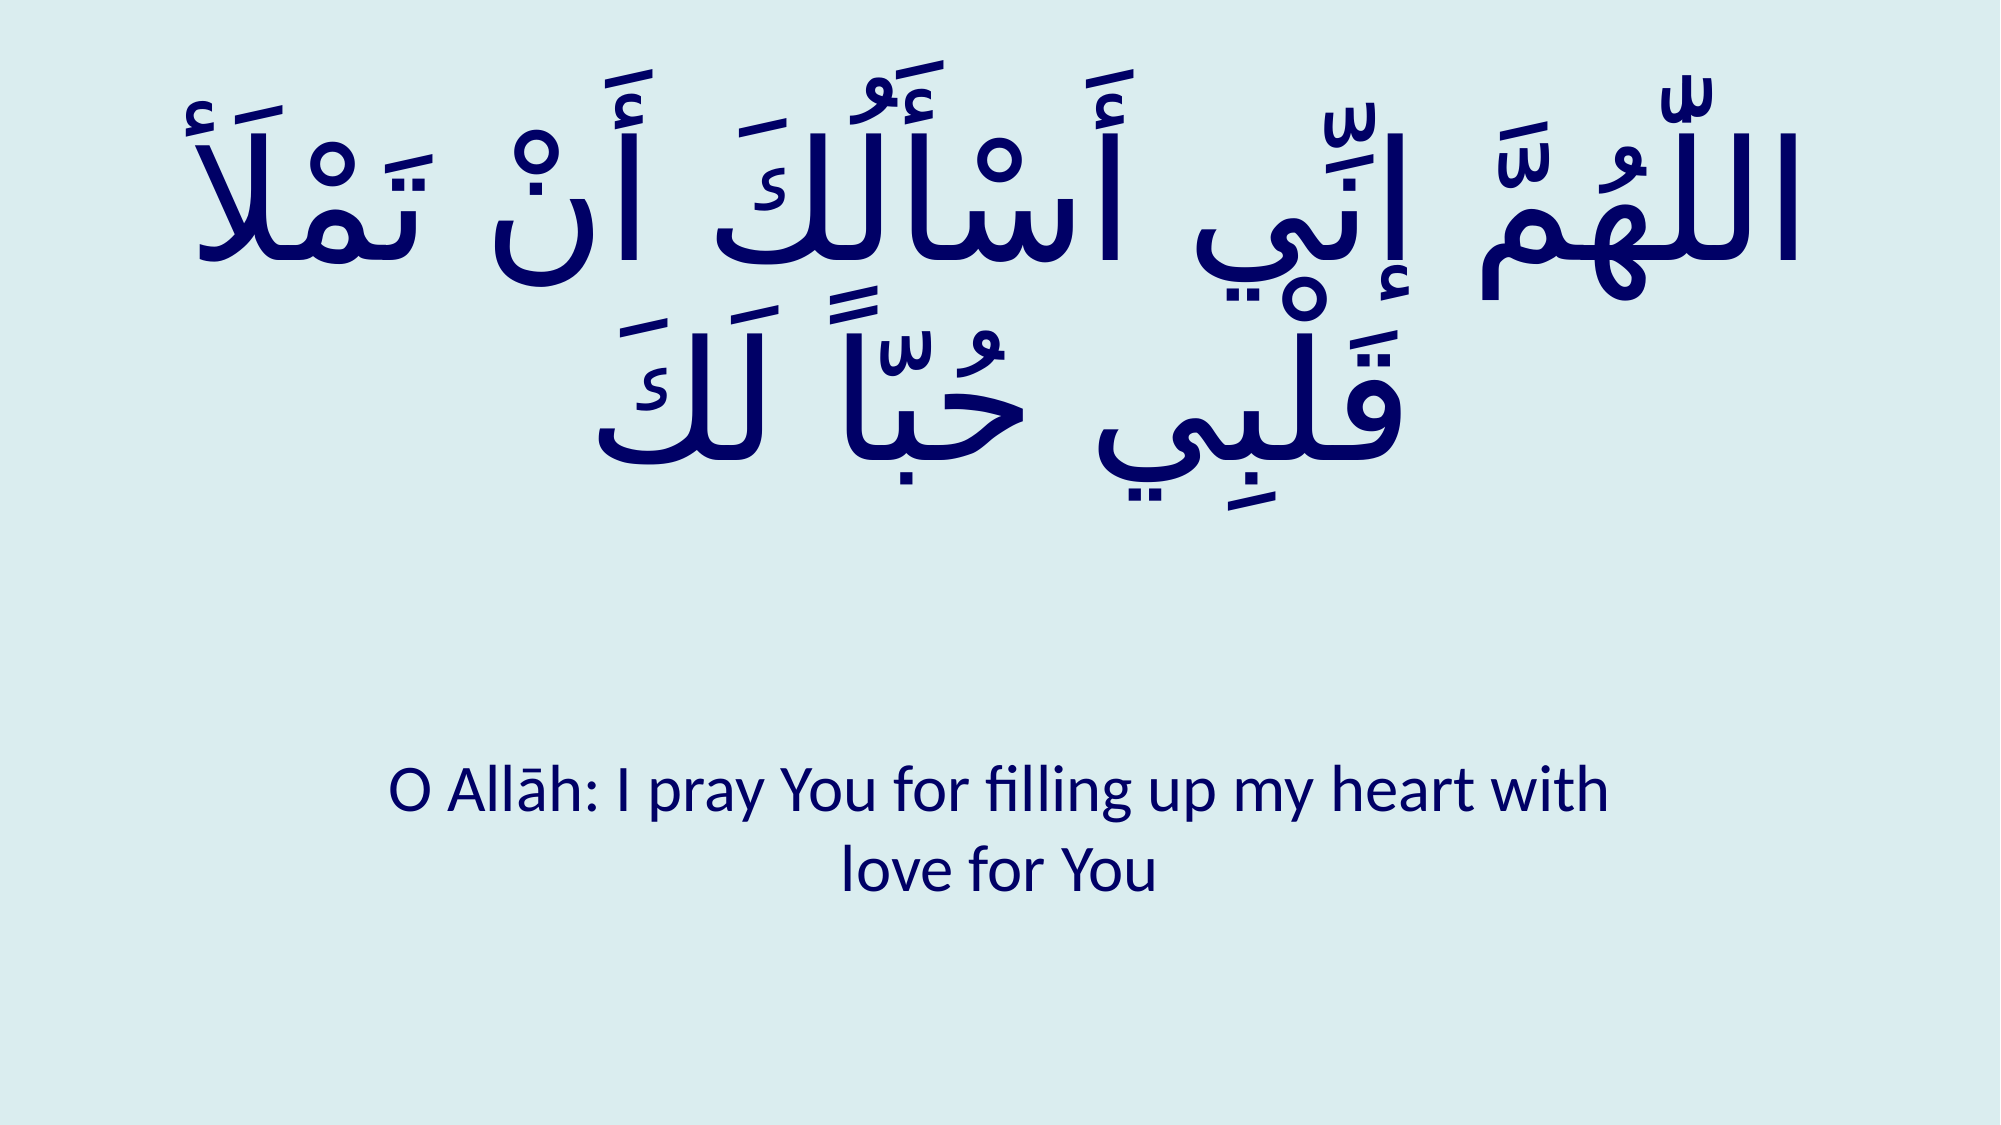

# اللّٰهُمَّ إنِّي أَسْأَلُكَ أَنْ تَمْلَأ قَلْبِي حُبّاً لَكَ
O Allāh: I pray You for filling up my heart with love for You